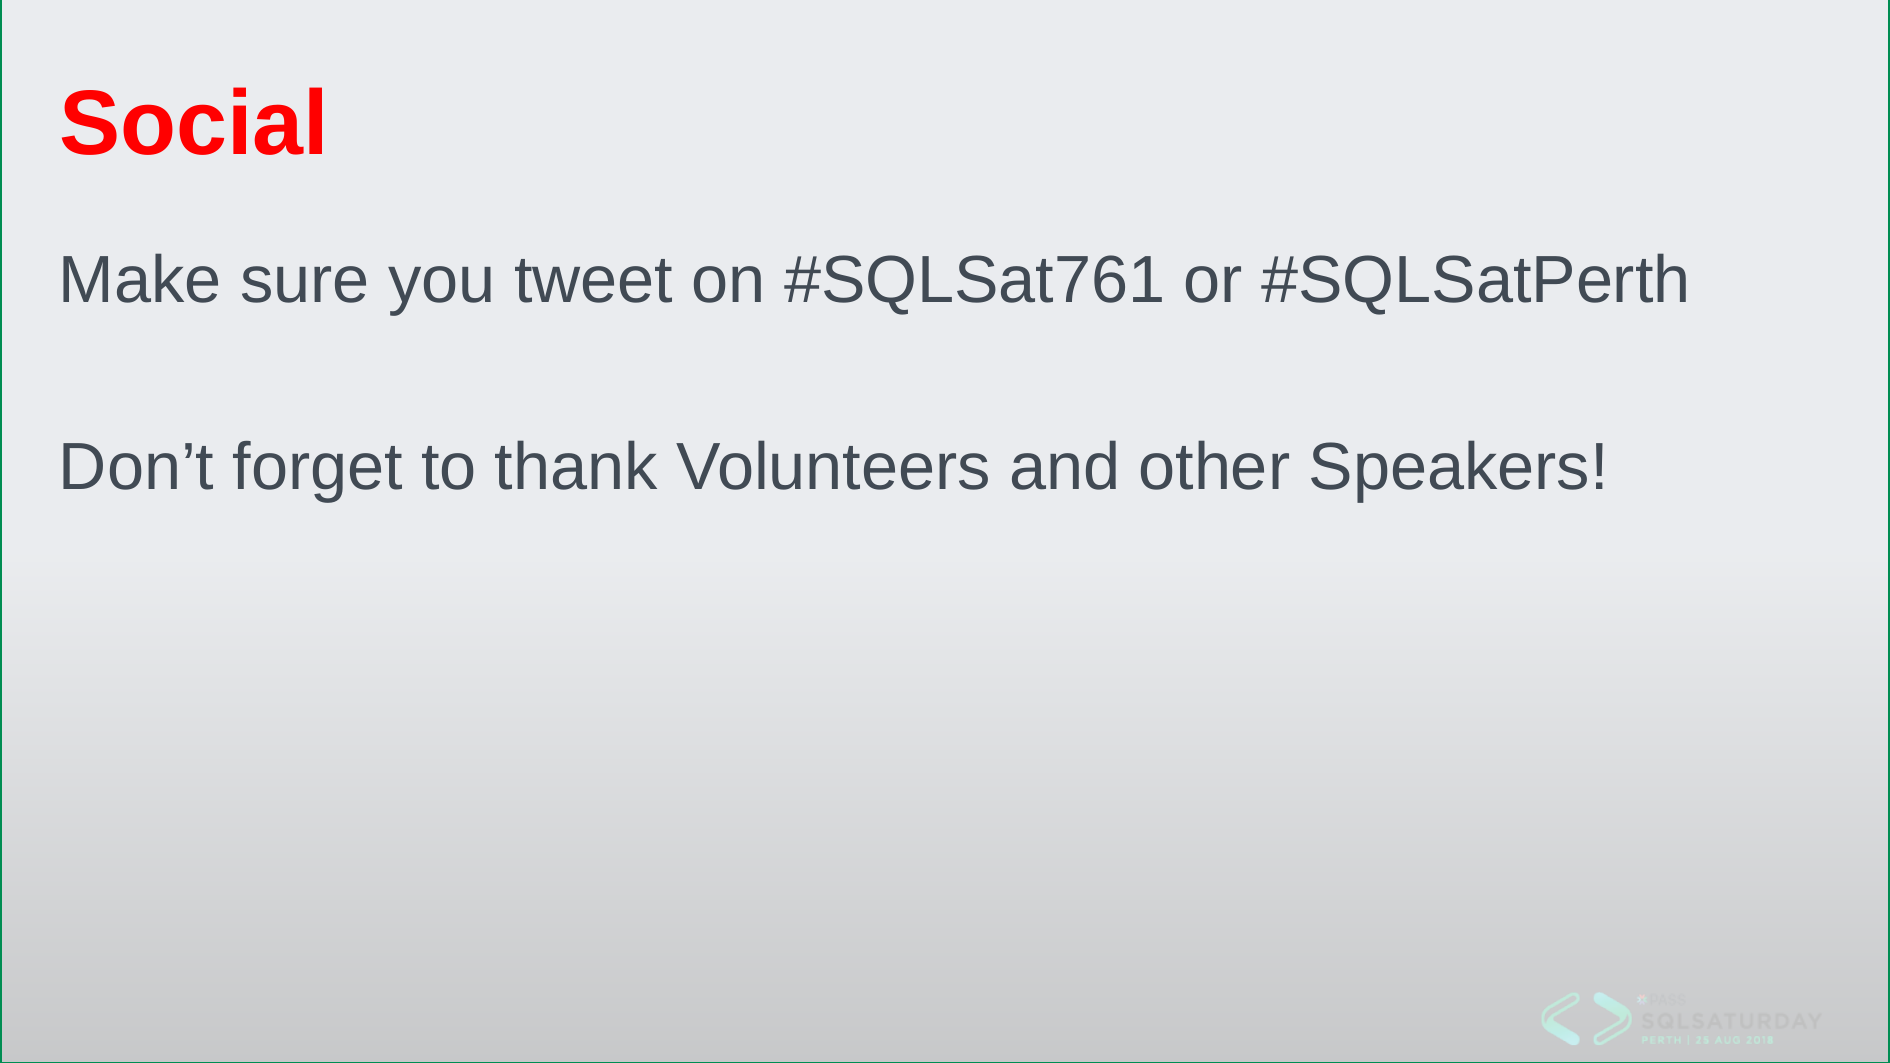

# Social
Make sure you tweet on #SQLSat761 or #SQLSatPerth

Don’t forget to thank Volunteers and other Speakers!